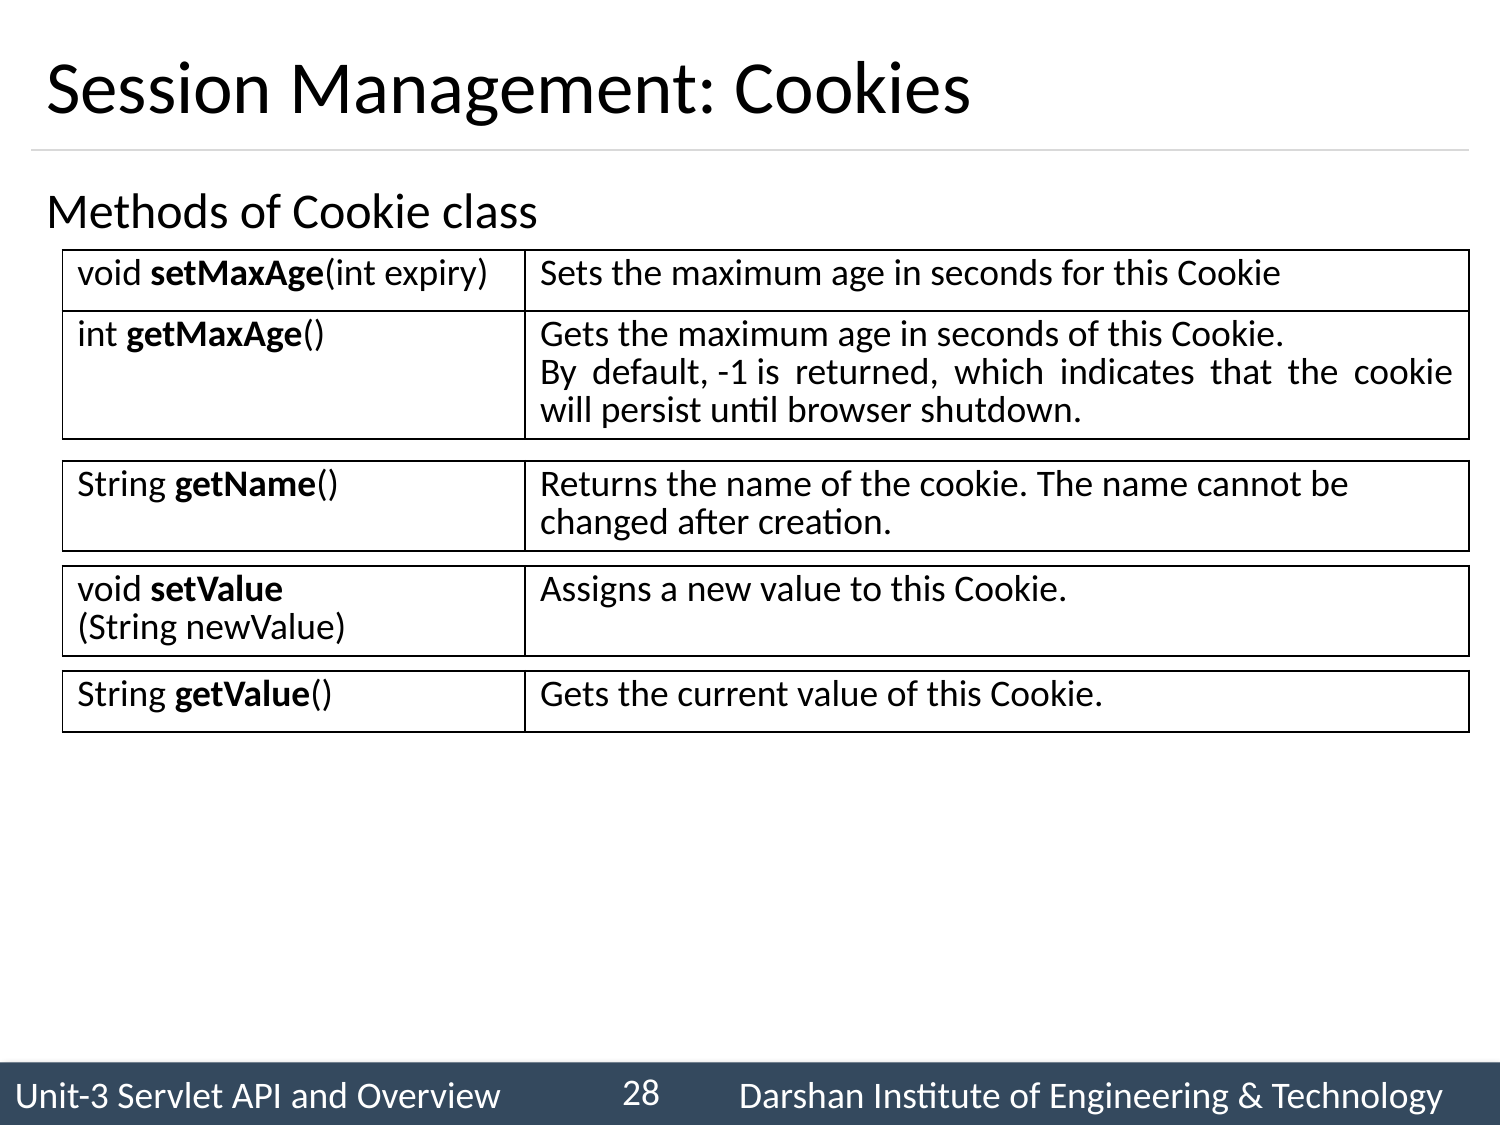

# Session Management: Cookies
Methods of Cookie class

| void setMaxAge(int expiry) | Sets the maximum age in seconds for this Cookie |
| --- | --- |
| int getMaxAge() | Gets the maximum age in seconds of this Cookie. By default, -1 is returned, which indicates that the cookie will persist until browser shutdown. |
| --- | --- |
| String getName() | Returns the name of the cookie. The name cannot be changed after creation. |
| --- | --- |
| void setValue (String newValue) | Assigns a new value to this Cookie. |
| --- | --- |
| String getValue() | Gets the current value of this Cookie. |
| --- | --- |
28